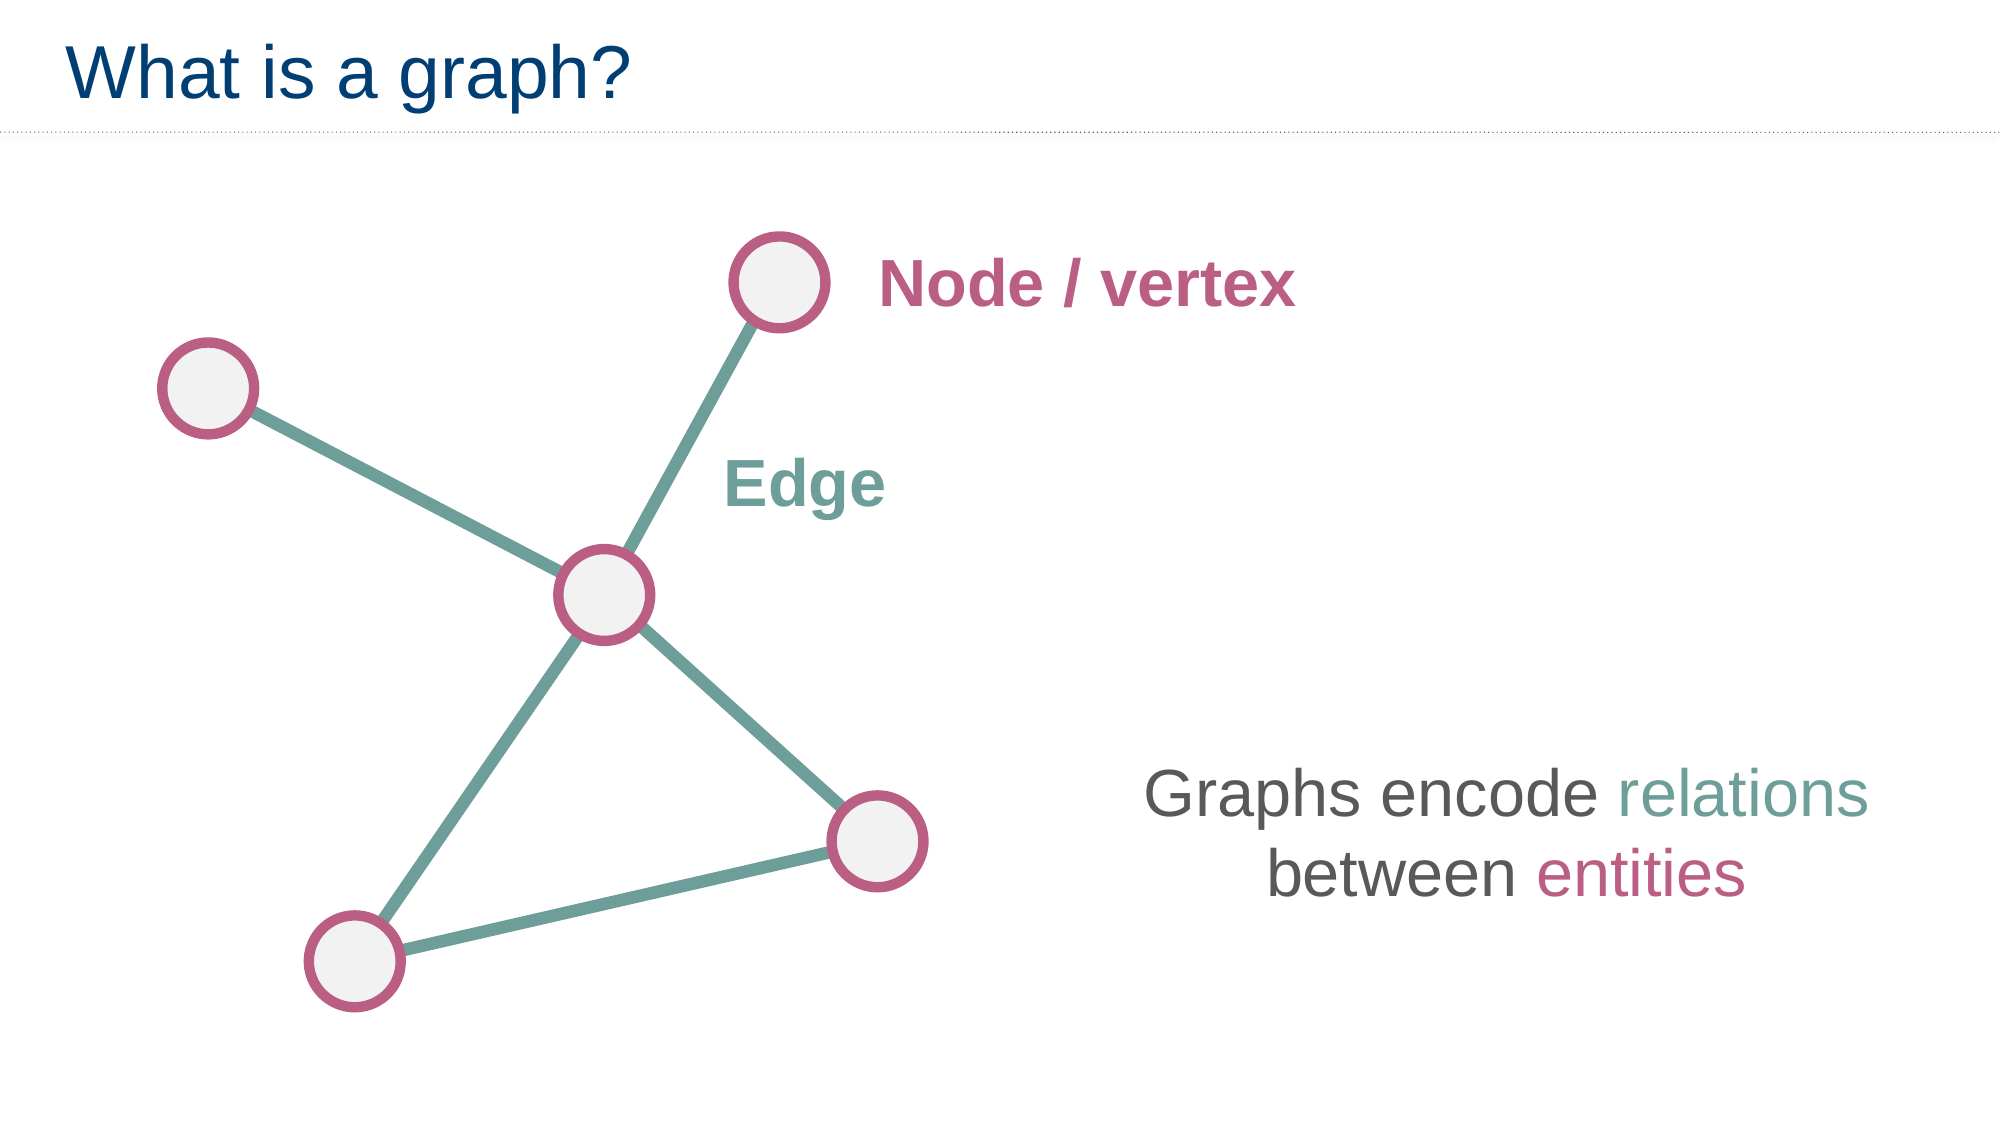

What is a graph?
Node / vertex

Edge

Graphs encode relations between entities